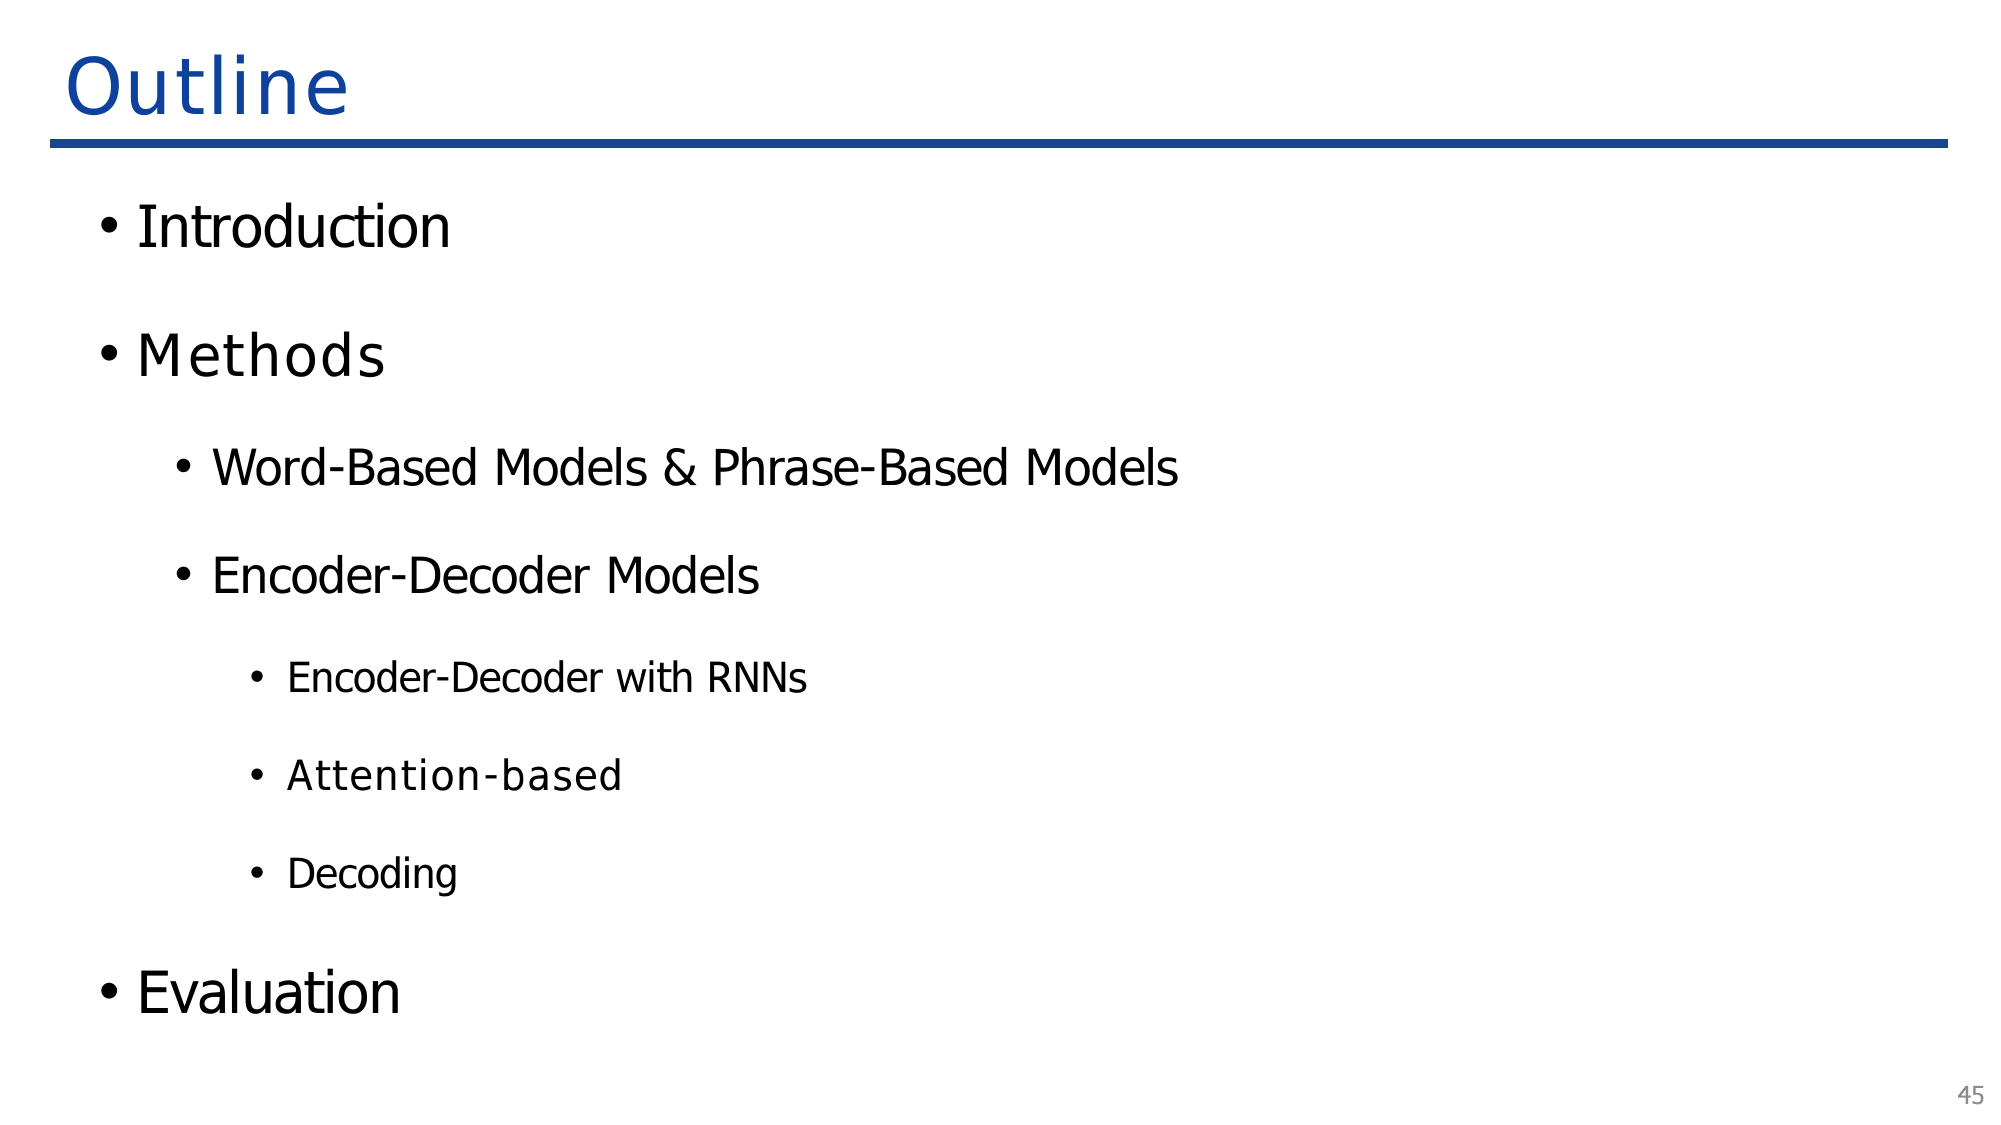

# Outline
Introduction
Methods
Word-Based Models & Phrase-Based Models
Encoder-Decoder Models
Encoder-Decoder with RNNs
Attention-based
Decoding
Evaluation
45